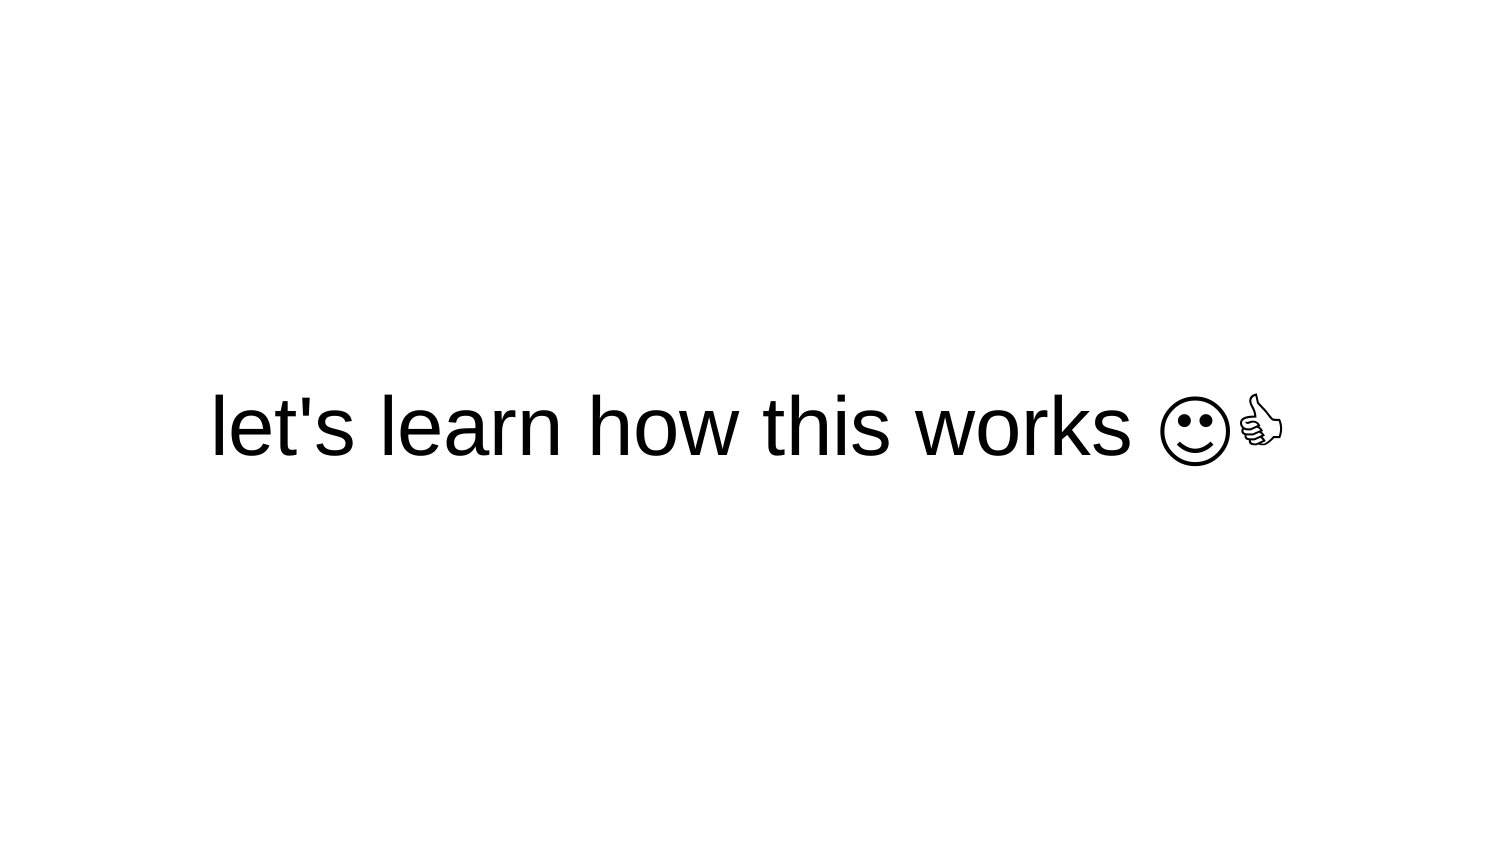

# let's learn how this works 🙂👍